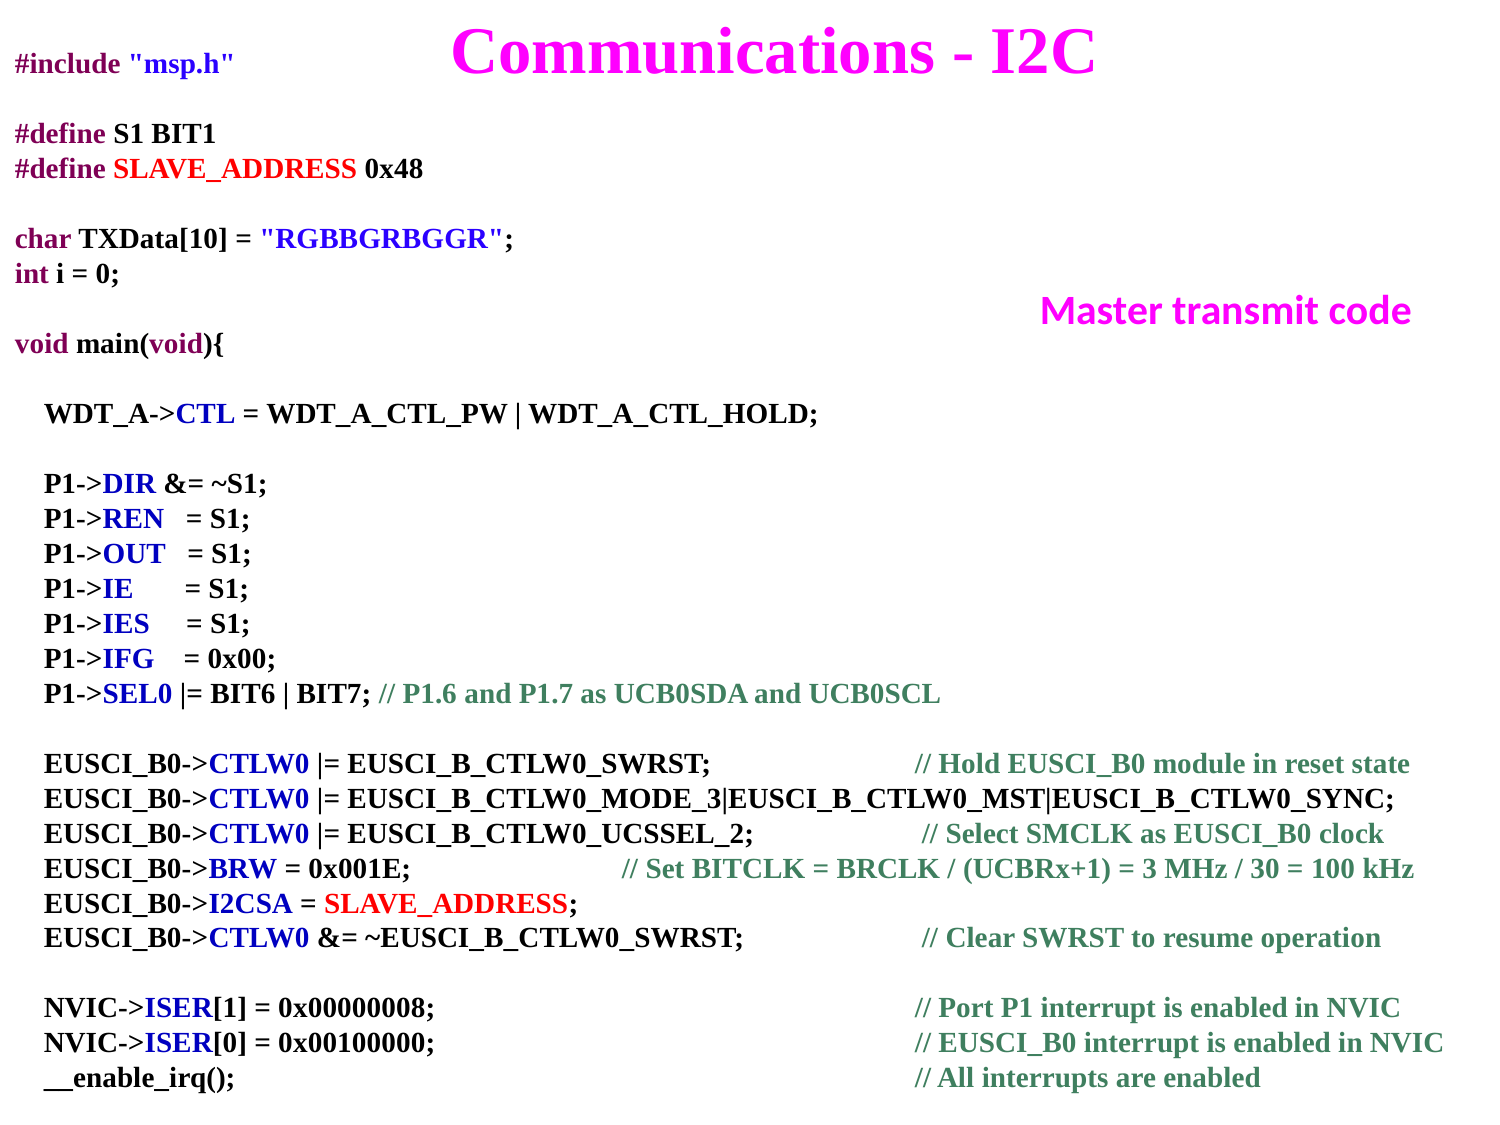

Communications - I2C
#include "msp.h"

#define S1 BIT1
#define SLAVE_ADDRESS 0x48

char TXData[10] = "RGBBGRBGGR";
int i = 0;

void main(void){

    WDT_A->CTL = WDT_A_CTL_PW | WDT_A_CTL_HOLD;

    P1->DIR &= ~S1;
    P1->REN   = S1;
    P1->OUT   = S1;
    P1->IE       = S1;
    P1->IES     = S1;
    P1->IFG    = 0x00;
    P1->SEL0 |= BIT6 | BIT7; // P1.6 and P1.7 as UCB0SDA and UCB0SCL

    EUSCI_B0->CTLW0 |= EUSCI_B_CTLW0_SWRST; 		// Hold EUSCI_B0 module in reset state
    EUSCI_B0->CTLW0 |= EUSCI_B_CTLW0_MODE_3|EUSCI_B_CTLW0_MST|EUSCI_B_CTLW0_SYNC;
    EUSCI_B0->CTLW0 |= EUSCI_B_CTLW0_UCSSEL_2;		 // Select SMCLK as EUSCI_B0 clock
    EUSCI_B0->BRW = 0x001E;		 // Set BITCLK = BRCLK / (UCBRx+1) = 3 MHz / 30 = 100 kHz
    EUSCI_B0->I2CSA = SLAVE_ADDRESS;
    EUSCI_B0->CTLW0 &= ~EUSCI_B_CTLW0_SWRST;		 // Clear SWRST to resume operation

    NVIC->ISER[1] = 0x00000008; 				// Port P1 interrupt is enabled in NVIC
    NVIC->ISER[0] = 0x00100000;				// EUSCI_B0 interrupt is enabled in NVIC
    __enable_irq(); 					// All interrupts are enabled
Master transmit code